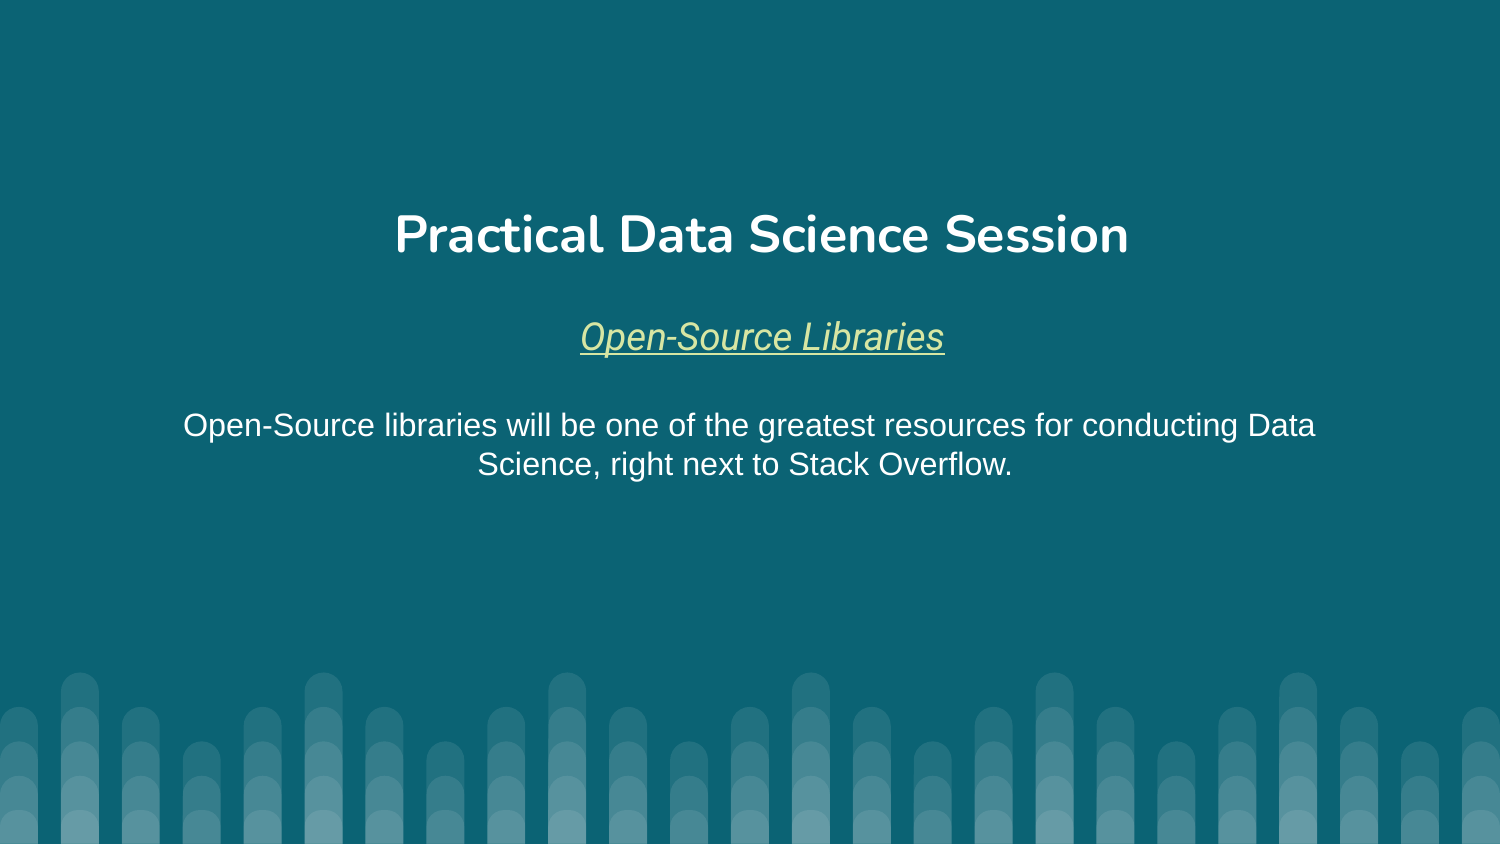

# Practical Data Science Session
Open-Source Libraries

Open-Source libraries will be one of the greatest resources for conducting Data Science, right next to Stack Overflow.